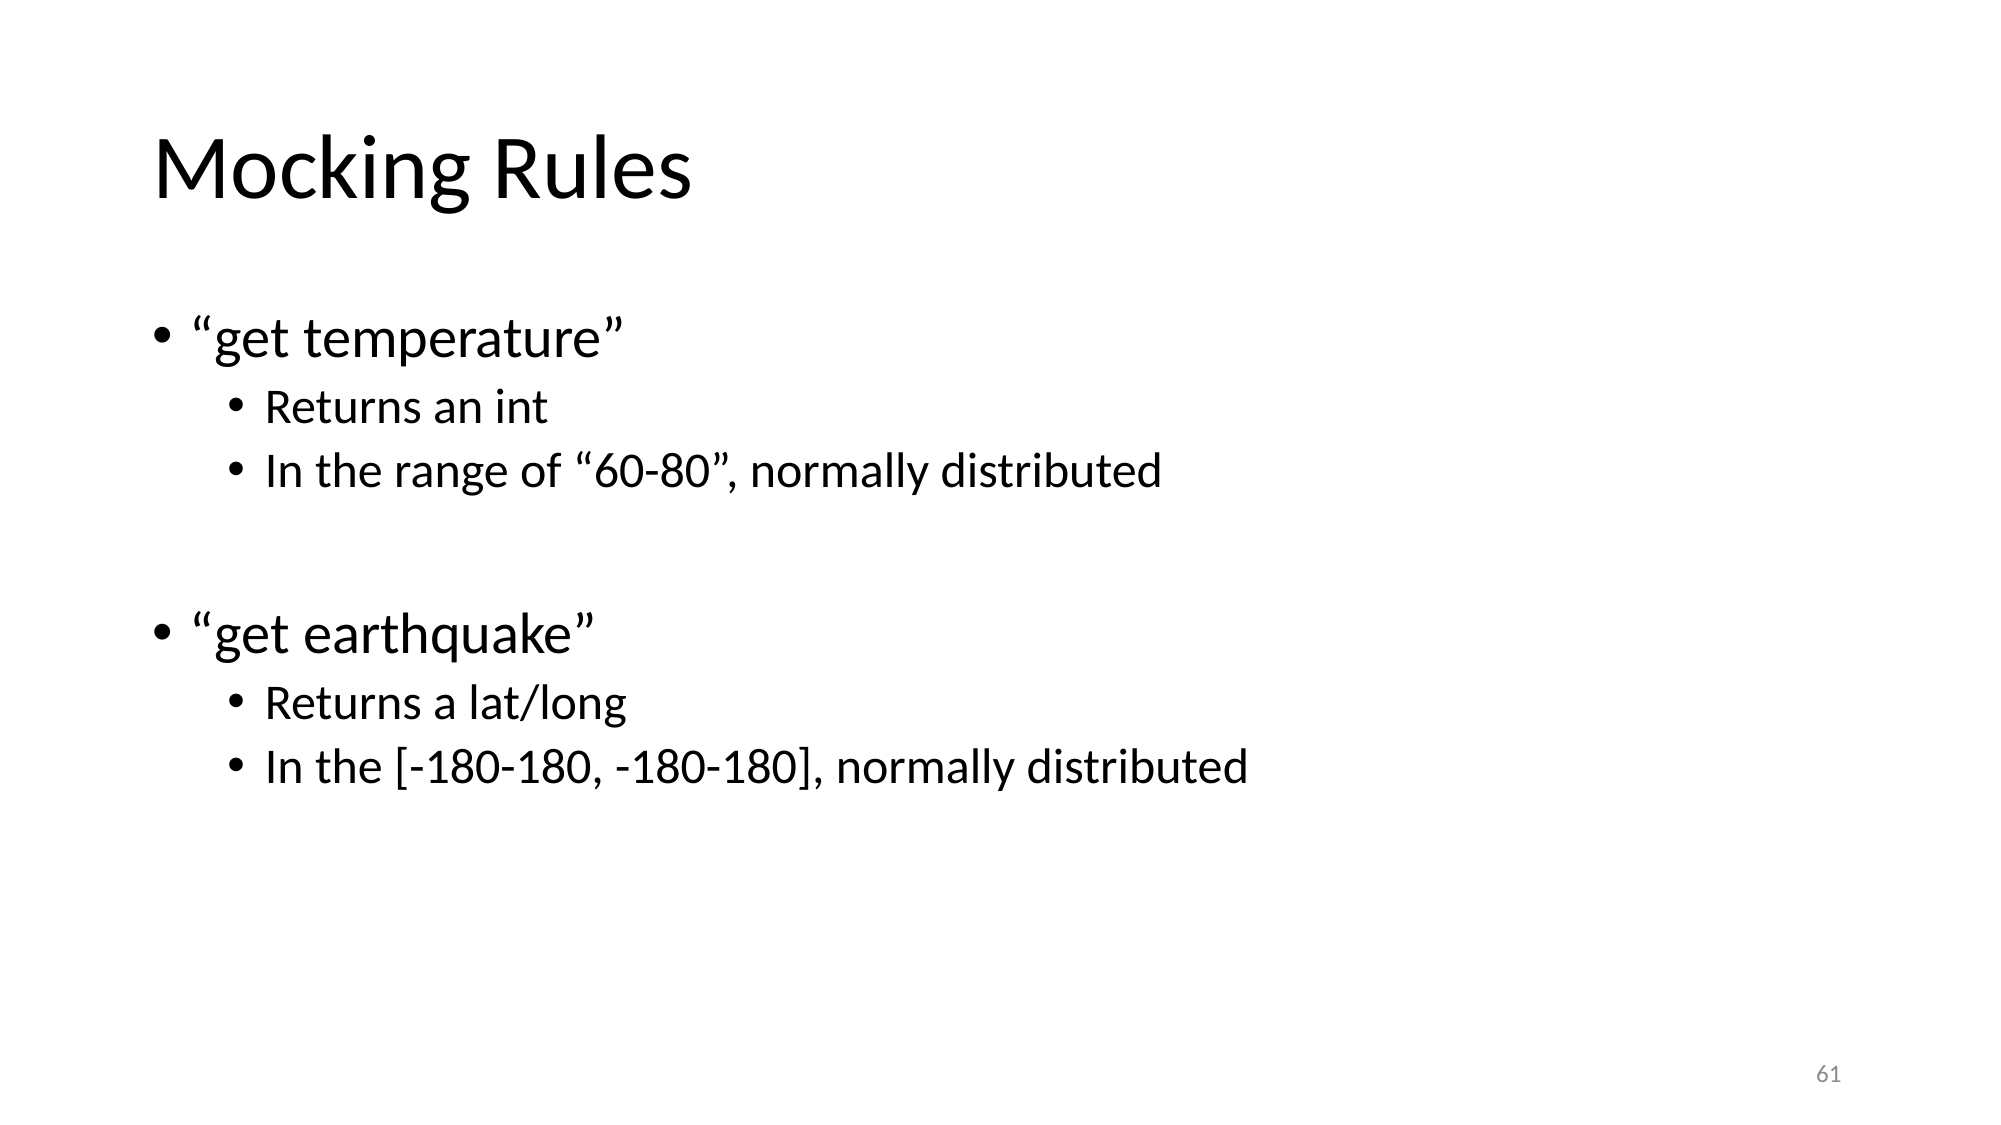

# Mocking Rules
“get temperature”
Returns an int
In the range of “60-80”, normally distributed

“get earthquake”
Returns a lat/long
In the [-180-180, -180-180], normally distributed
61